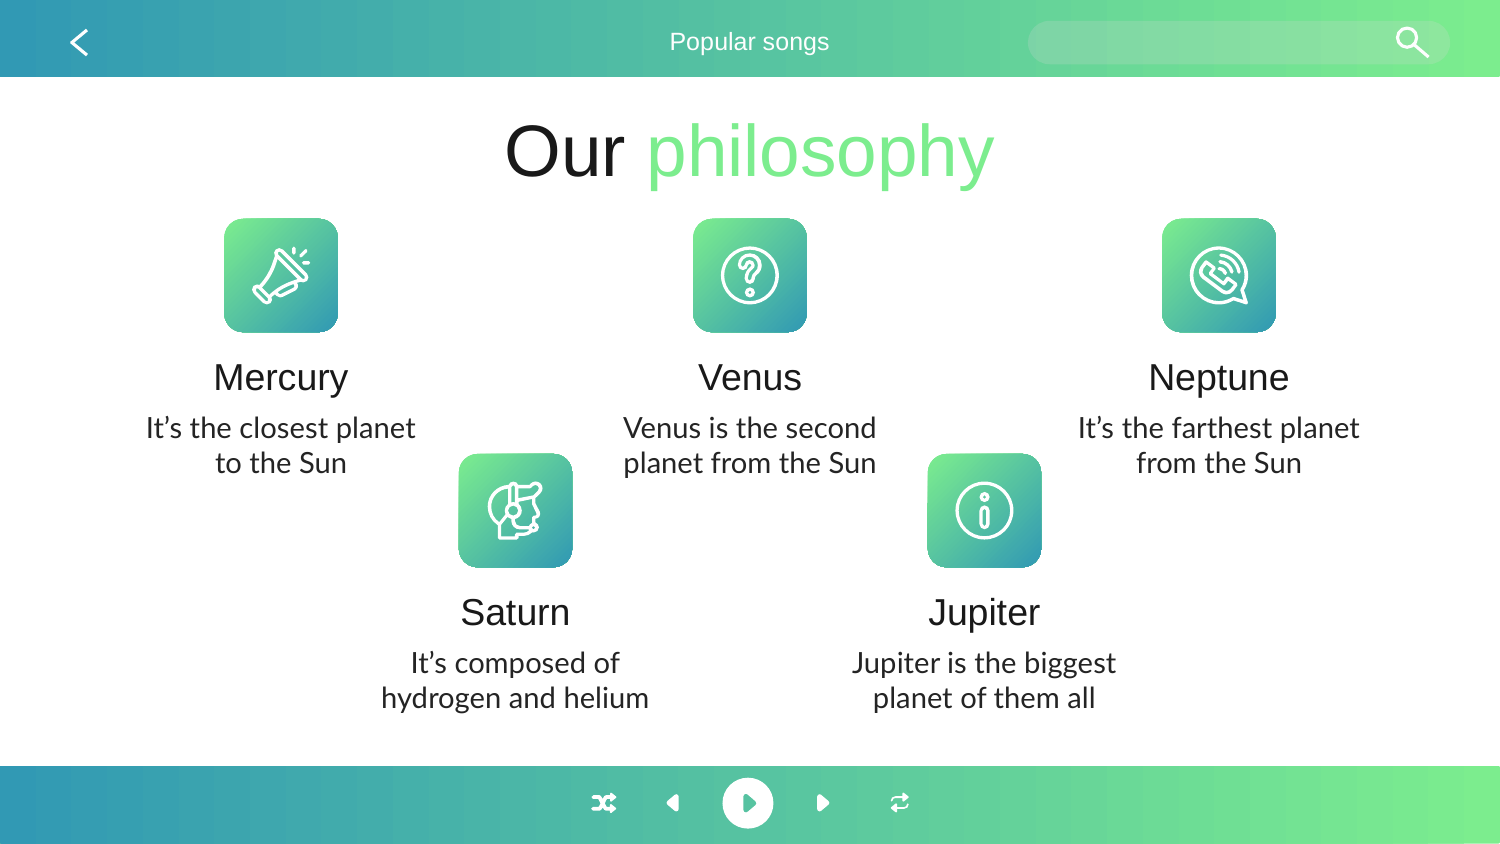

Popular songs

# Our philosophy

Mercury
Venus
Neptune
It’s the closest planet to the Sun
Venus is the second planet from the Sun
It’s the farthest planet from the Sun

Saturn
Jupiter
It’s composed of hydrogen and helium
Jupiter is the biggest planet of them all